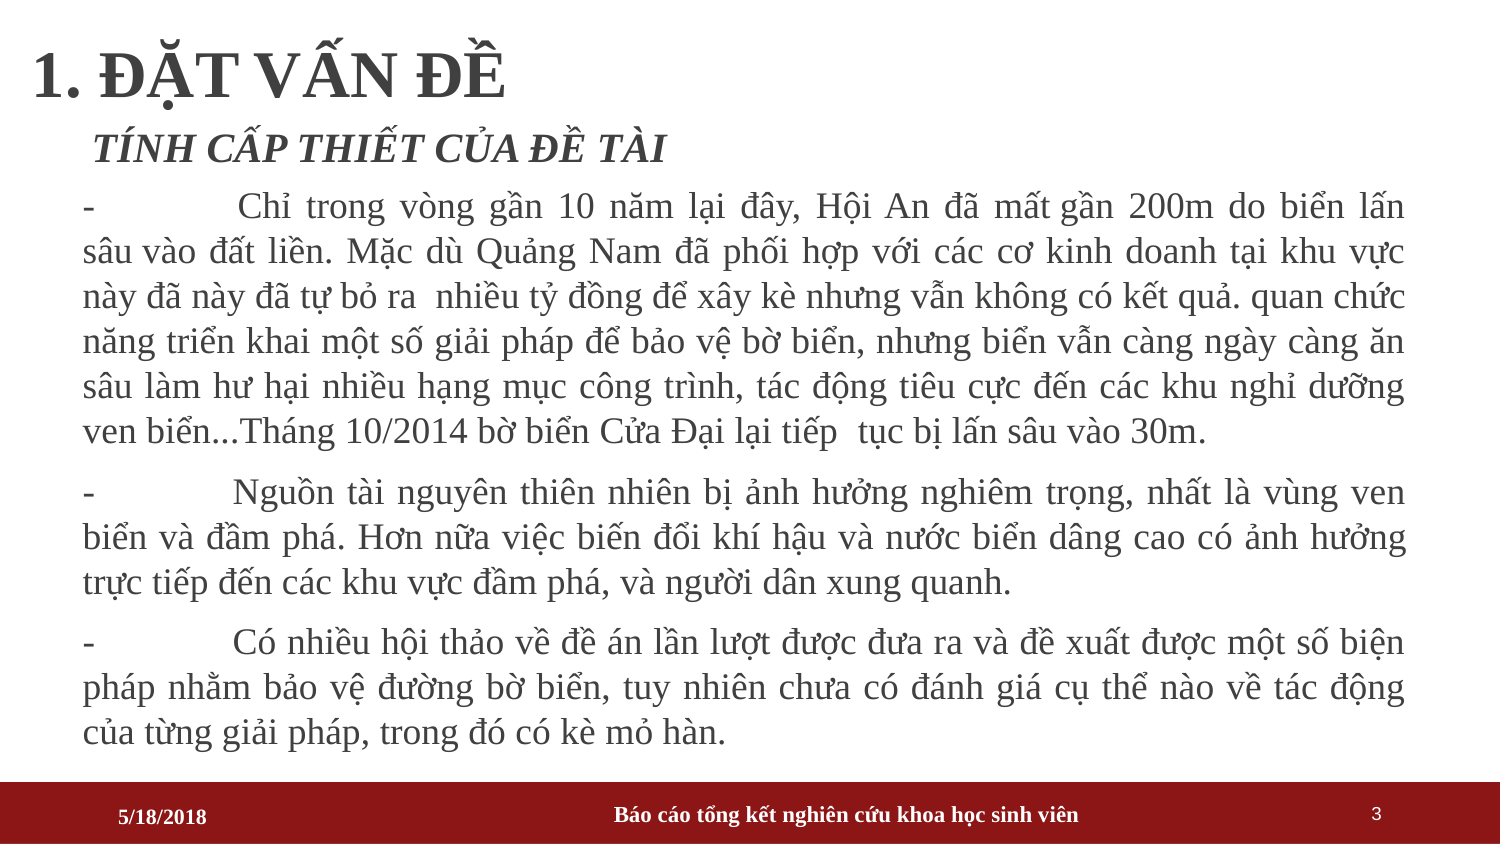

# 1. ĐẶT VẤN ĐỀ
TÍNH CẤP THIẾT CỦA ĐỀ TÀI
- 	Chỉ trong vòng gần 10 năm lại đây, Hội An đã mất gần 200m do biển lấn sâu vào đất liền. Mặc dù Quảng Nam đã phối hợp với các cơ kinh doanh tại khu vực này đã này đã tự bỏ ra  nhiều tỷ đồng để xây kè nhưng vẫn không có kết quả. quan chức năng triển khai một số giải pháp để bảo vệ bờ biển, nhưng biển vẫn càng ngày càng ăn sâu làm hư hại nhiều hạng mục công trình, tác động tiêu cực đến các khu nghỉ dưỡng ven biển...Tháng 10/2014 bờ biển Cửa Đại lại tiếp  tục bị lấn sâu vào 30m.
-	Nguồn tài nguyên thiên nhiên bị ảnh hưởng nghiêm trọng, nhất là vùng ven biển và đầm phá. Hơn nữa việc biến đổi khí hậu và nước biển dâng cao có ảnh hưởng trực tiếp đến các khu vực đầm phá, và người dân xung quanh.
-	Có nhiều hội thảo về đề án lần lượt được đưa ra và đề xuất được một số biện pháp nhằm bảo vệ đường bờ biển, tuy nhiên chưa có đánh giá cụ thể nào về tác động của từng giải pháp, trong đó có kè mỏ hàn.
3
Báo cáo tổng kết nghiên cứu khoa học sinh viên
5/18/2018